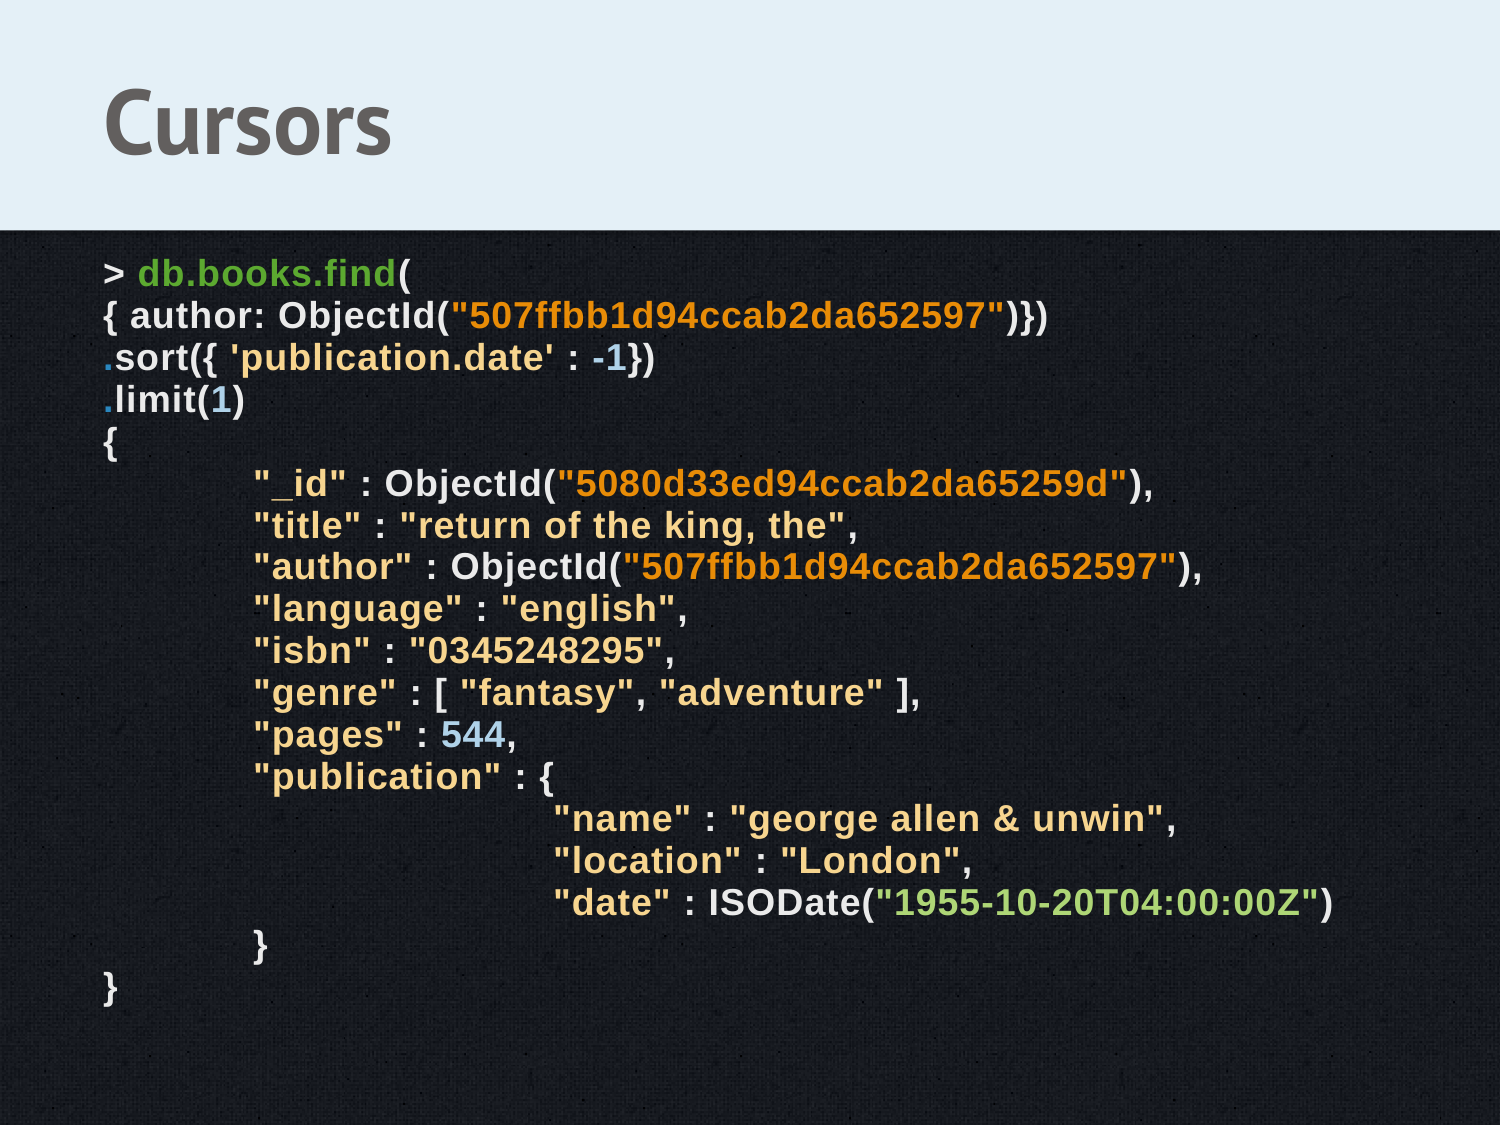

# Cursors
> db.books.find(
{ author: ObjectId("507ffbb1d94ccab2da652597")})
.sort({ 'publication.date' : -1})
.limit(1)
{
	"_id" : ObjectId("5080d33ed94ccab2da65259d"),
	"title" : "return of the king, the",
	"author" : ObjectId("507ffbb1d94ccab2da652597"),
	"language" : "english",
	"isbn" : "0345248295",
	"genre" : [ "fantasy", "adventure" ],
	"pages" : 544,
	"publication" : {
			"name" : "george allen & unwin",
			"location" : "London",
			"date" : ISODate("1955-10-20T04:00:00Z")
	}
}